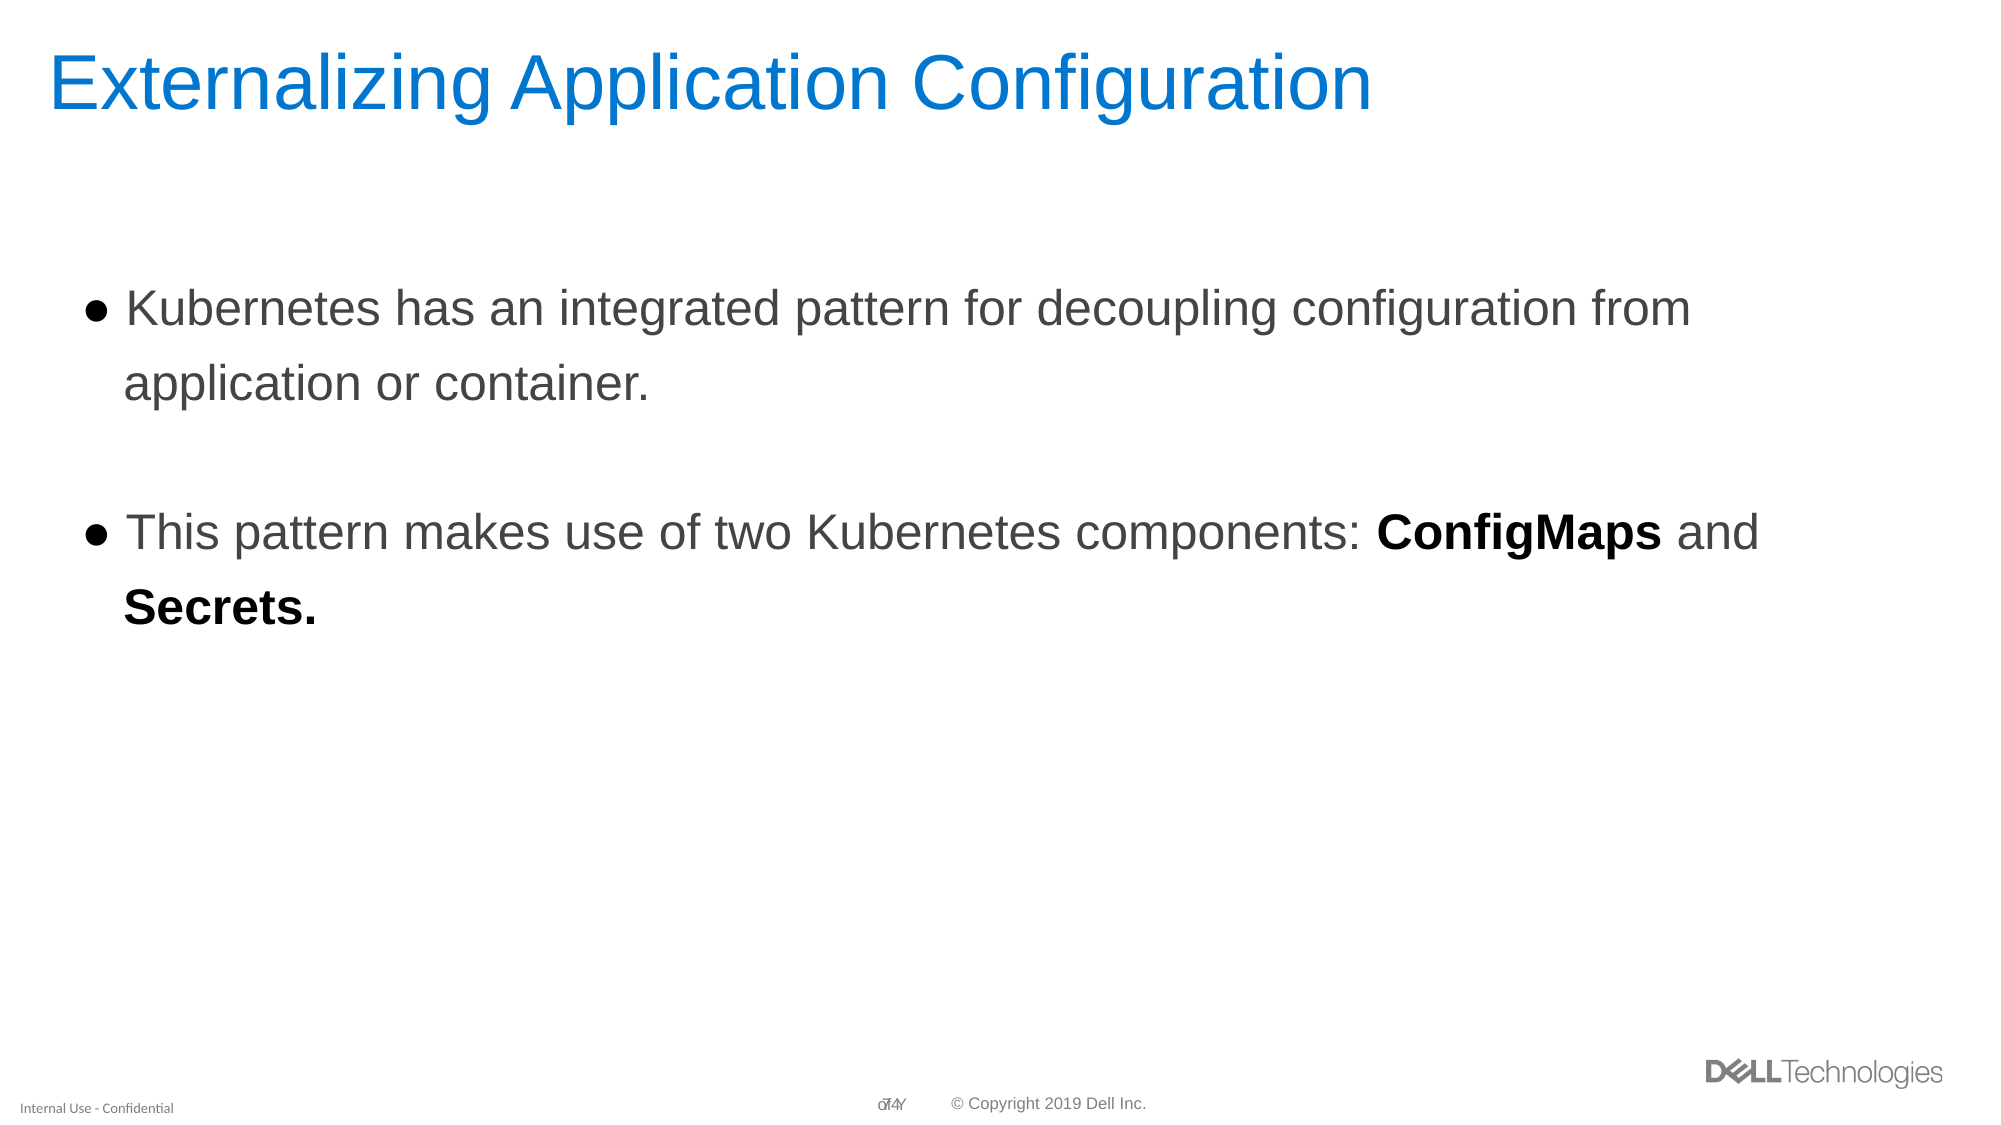

# Externalizing Application Configuration
● Kubernetes has an integrated pattern for decoupling configuration from
   application or container.

● This pattern makes use of two Kubernetes components: ConfigMaps and
   Secrets.